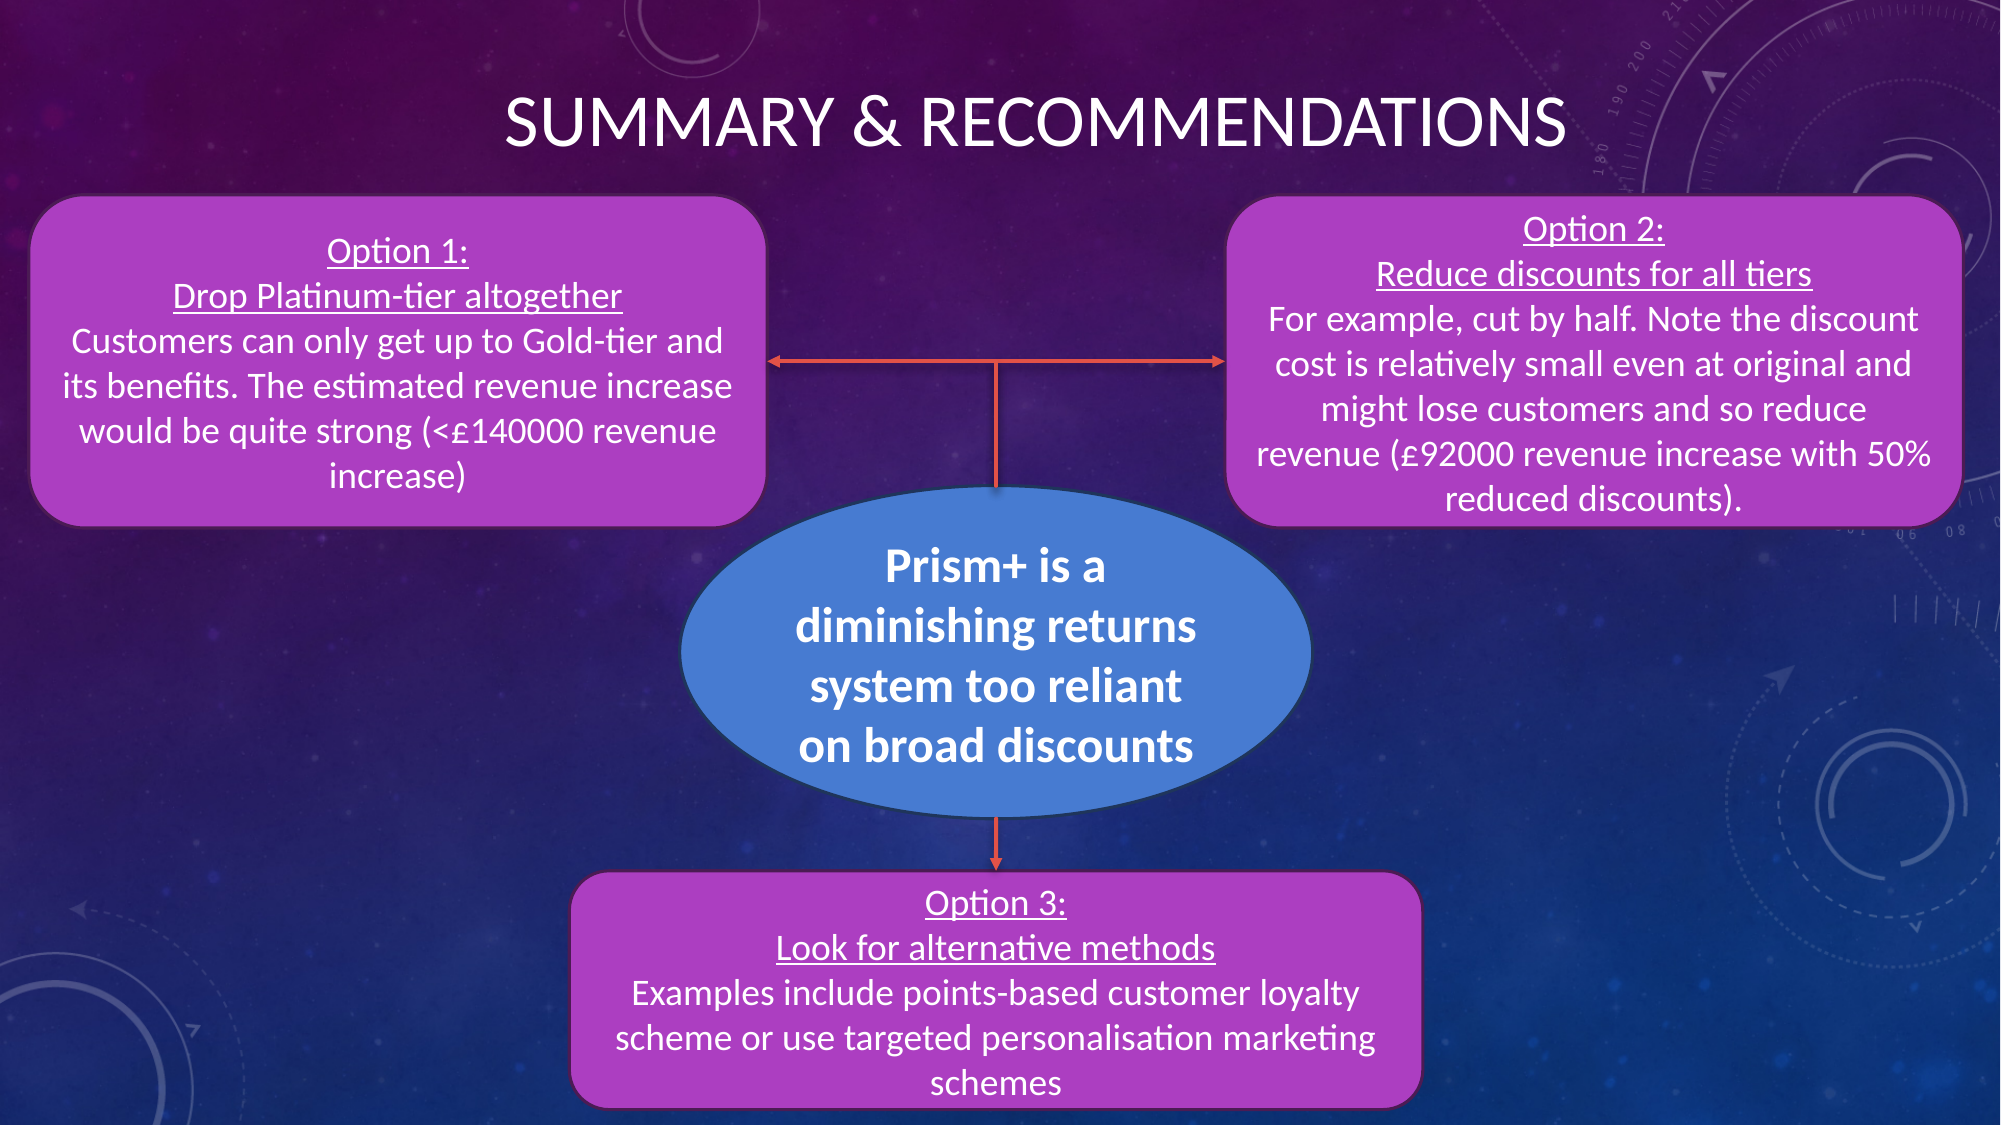

# Summary & Recommendations
Option 2:
Reduce discounts for all tiers
For example, cut by half. Note the discount cost is relatively small even at original and might lose customers and so reduce revenue (£92000 revenue increase with 50% reduced discounts).
Option 1:
Drop Platinum-tier altogether
Customers can only get up to Gold-tier and its benefits. The estimated revenue increase would be quite strong (<£140000 revenue increase)
Prism+ is a diminishing returns system too reliant on broad discounts
Option 3:
Look for alternative methods
Examples include points-based customer loyalty scheme or use targeted personalisation marketing schemes